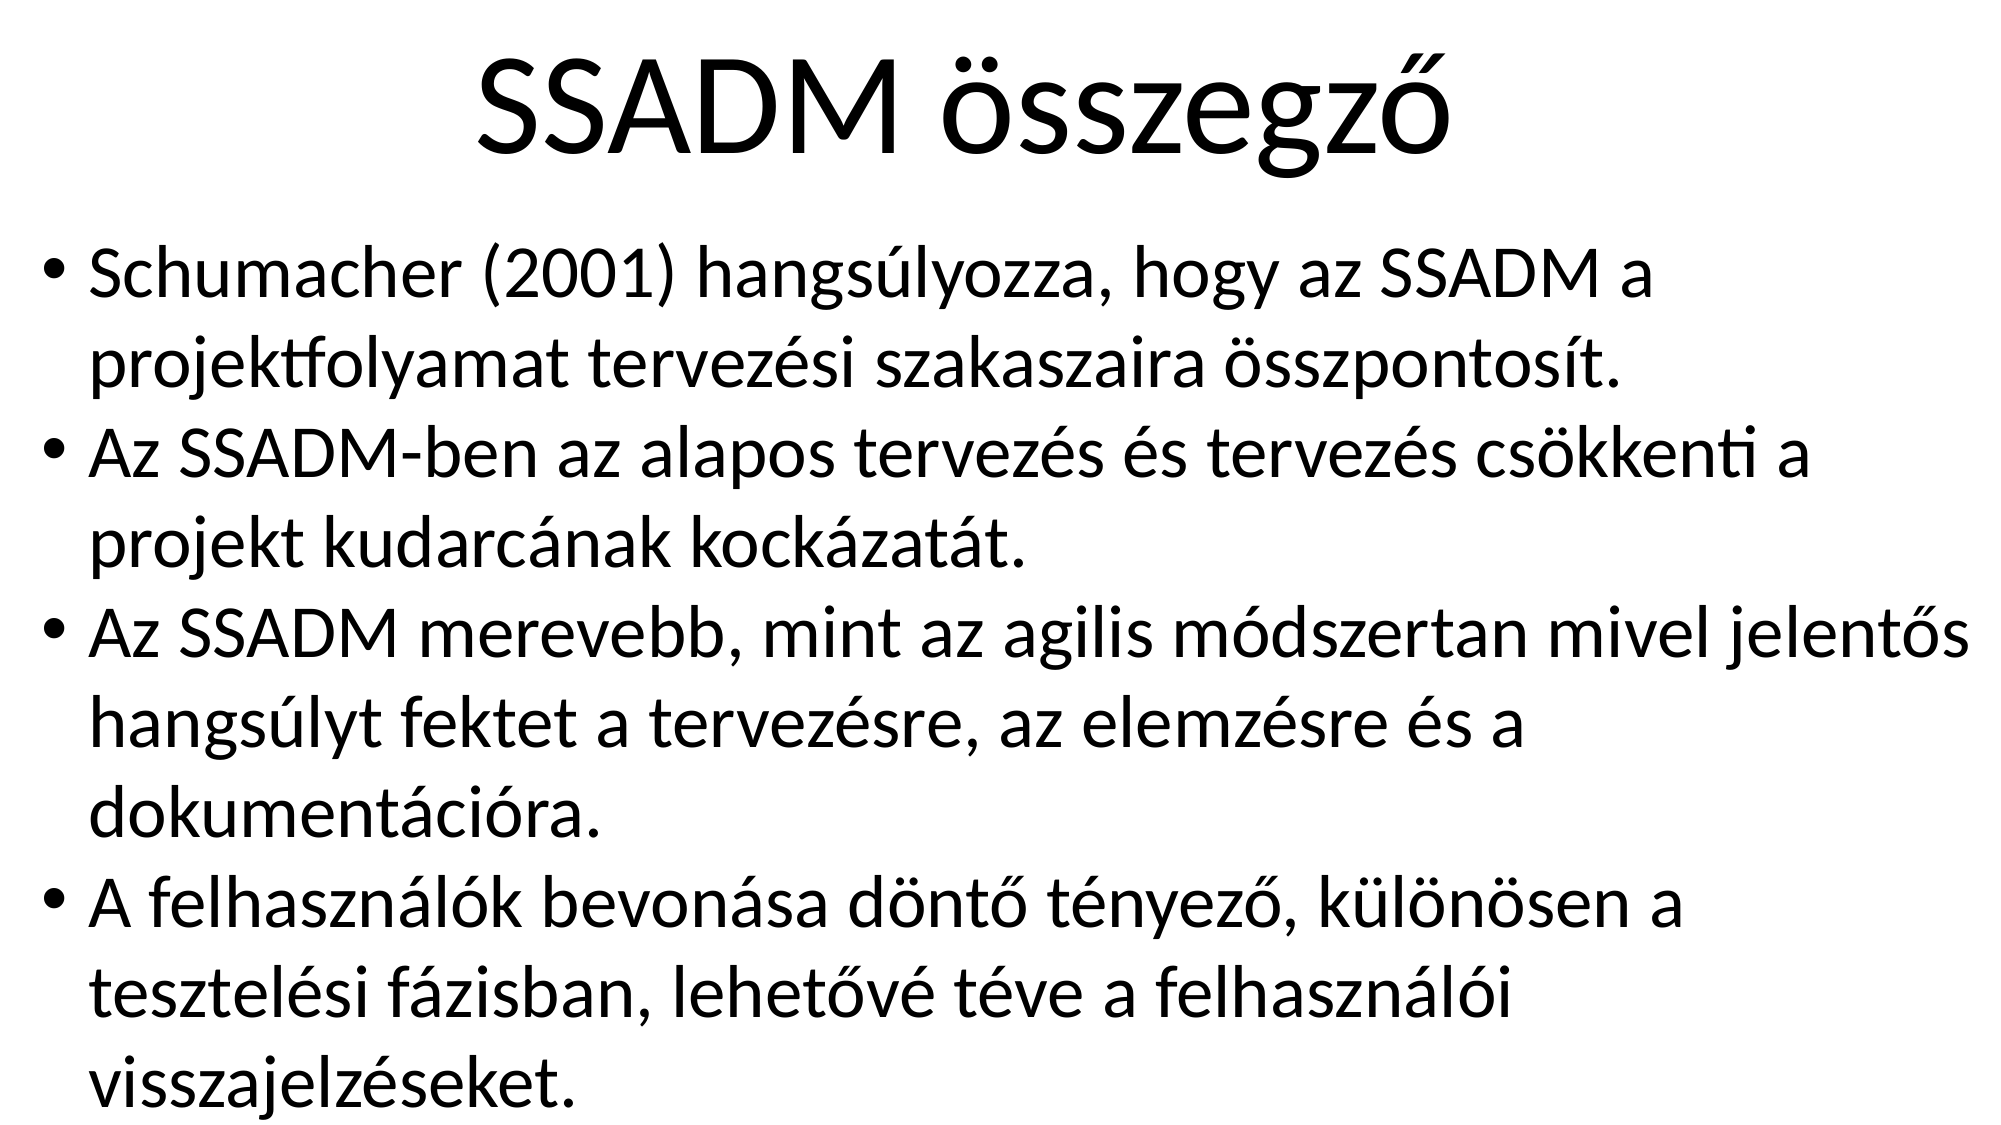

SSADM összegző
Schumacher (2001) hangsúlyozza, hogy az SSADM a projektfolyamat tervezési szakaszaira összpontosít.
Az SSADM-ben az alapos tervezés és tervezés csökkenti a projekt kudarcának kockázatát.
Az SSADM merevebb, mint az agilis módszertan mivel jelentős hangsúlyt fektet a tervezésre, az elemzésre és a dokumentációra.
A felhasználók bevonása döntő tényező, különösen a tesztelési fázisban, lehetővé téve a felhasználói visszajelzéseket.